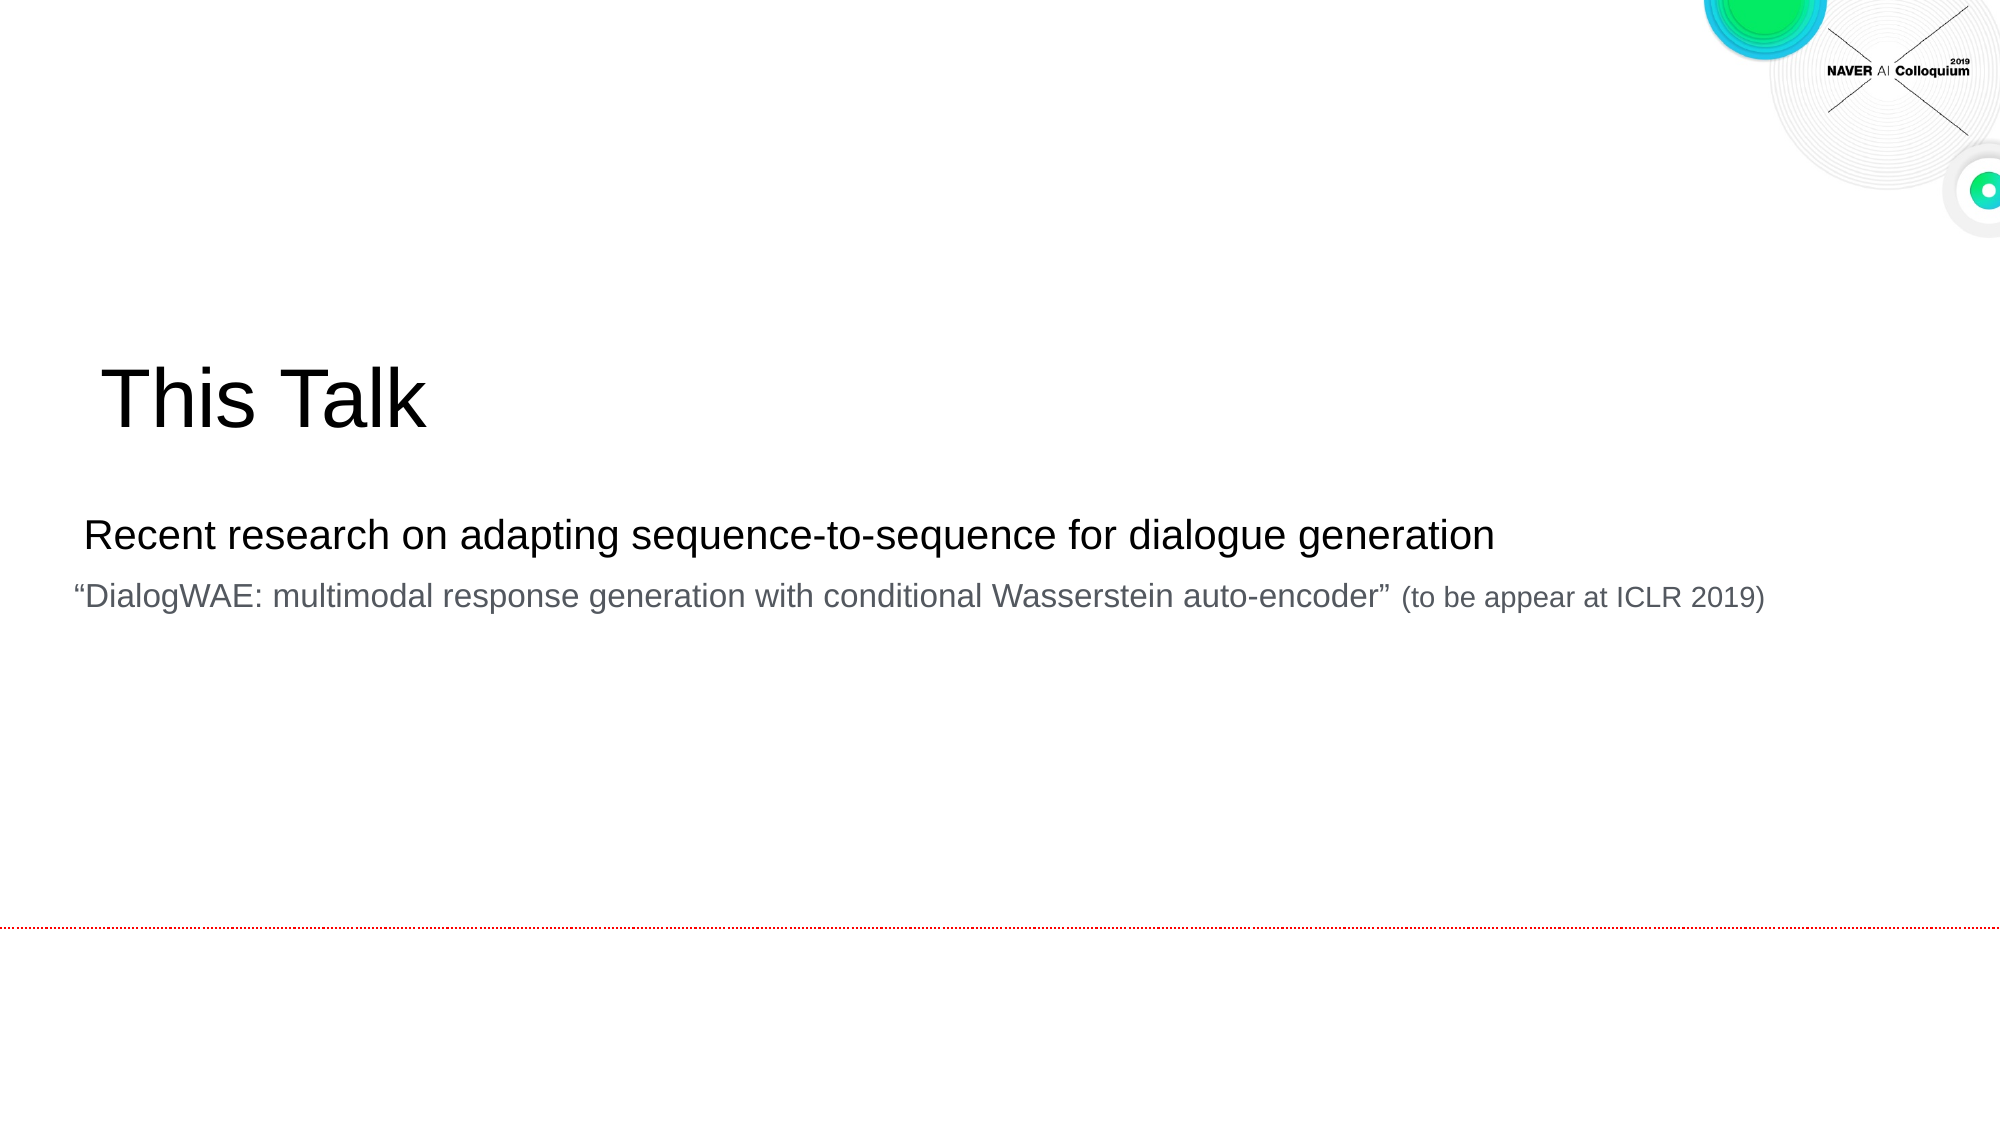

# This Talk
  Recent research on adapting sequence-to-sequence for dialogue generation
 “DialogWAE: multimodal response generation with conditional Wasserstein auto-encoder” (to be appear at ICLR 2019)